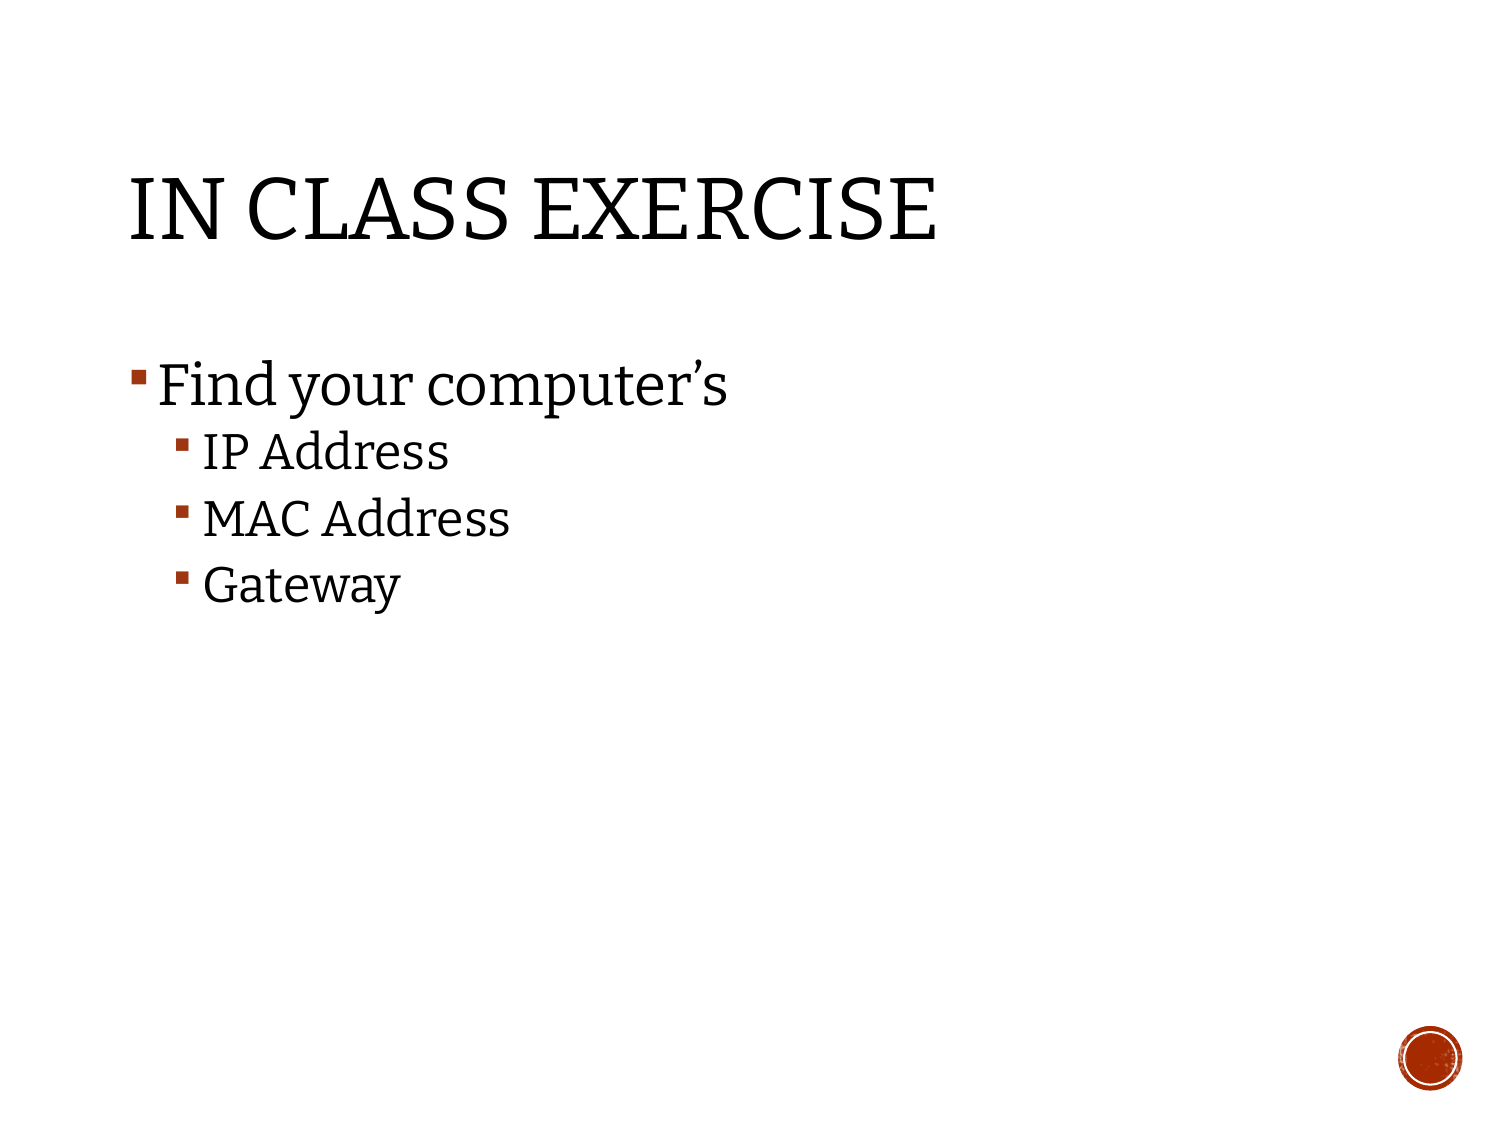

# In Class Exercise
Find your computer’s
IP Address
MAC Address
Gateway